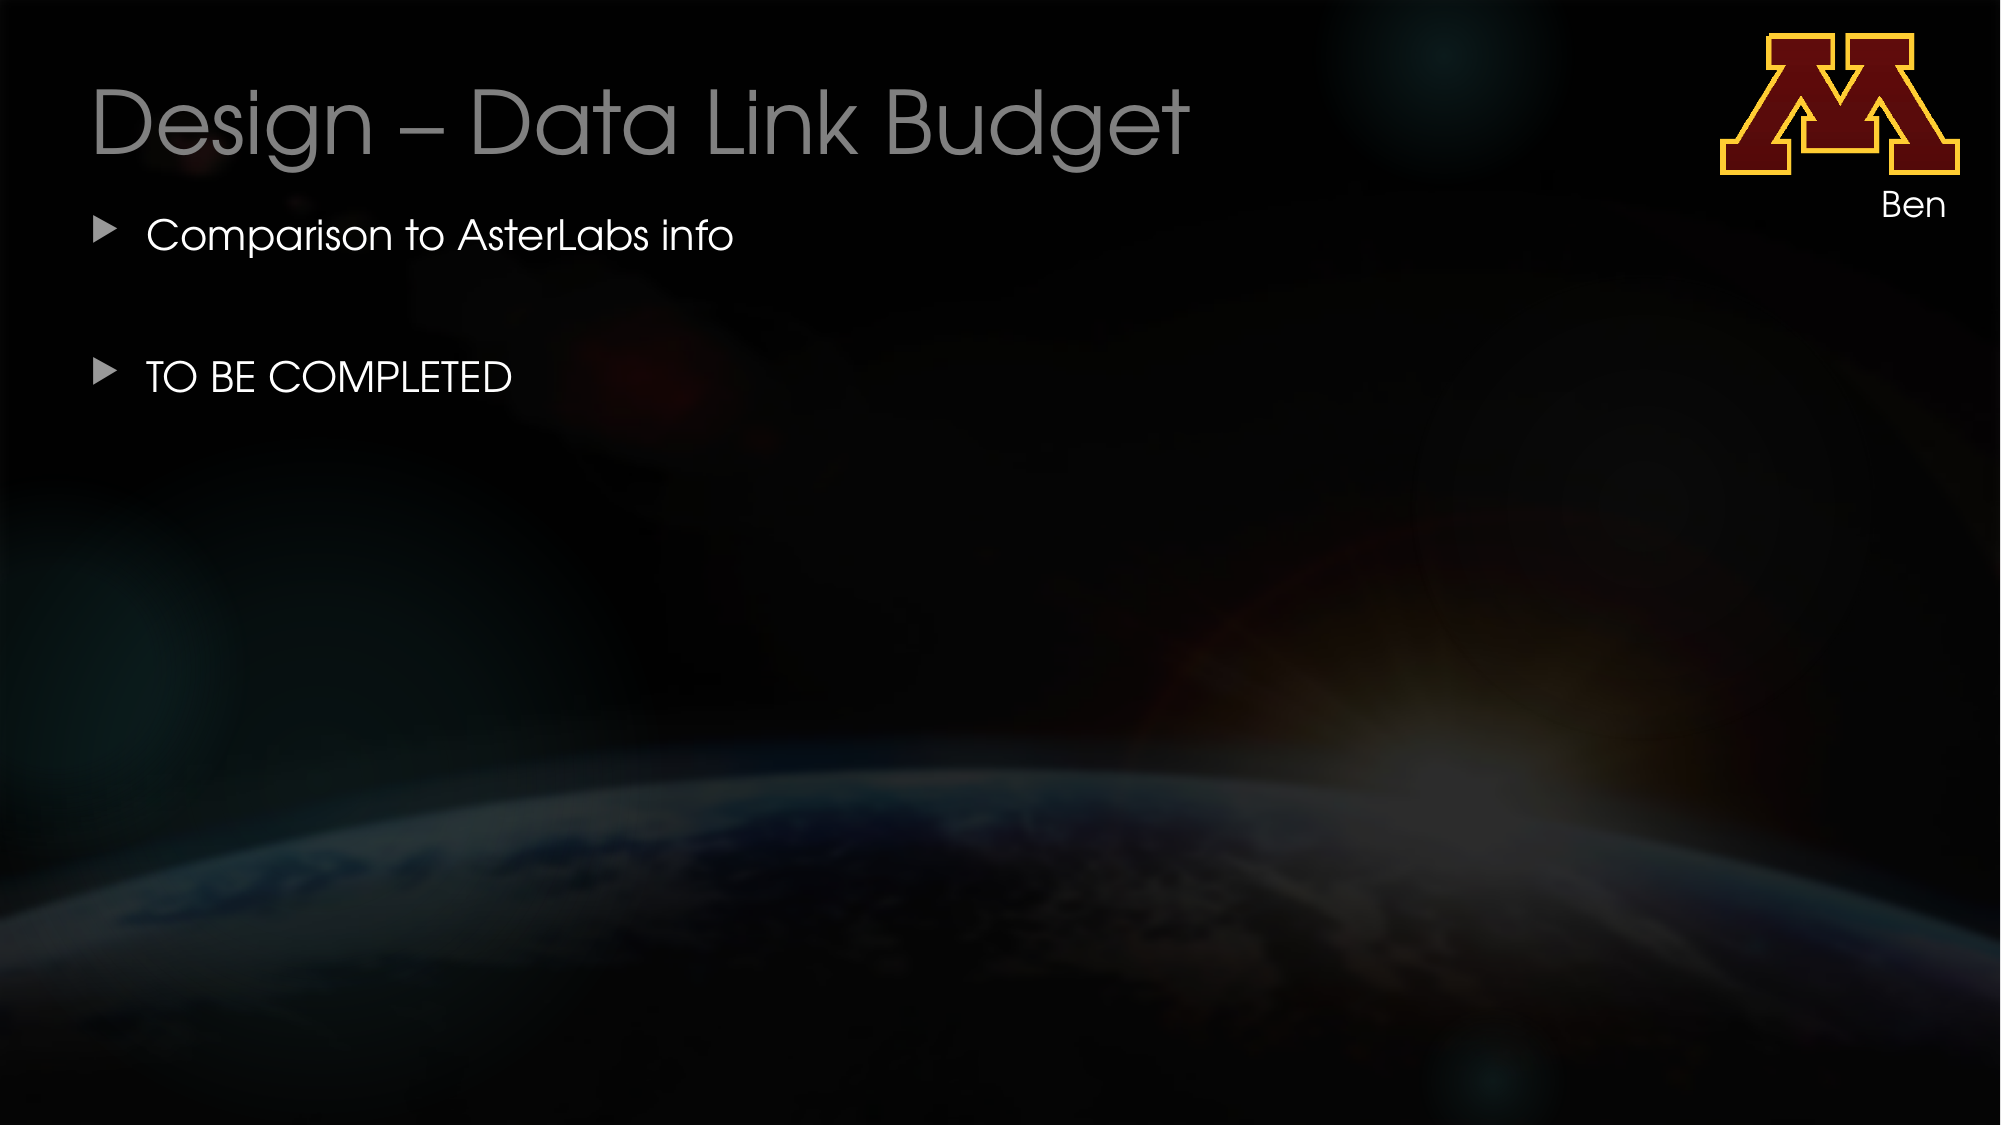

# Design – Data Link Budget
Ben
Comparison to AsterLabs info

TO BE COMPLETED